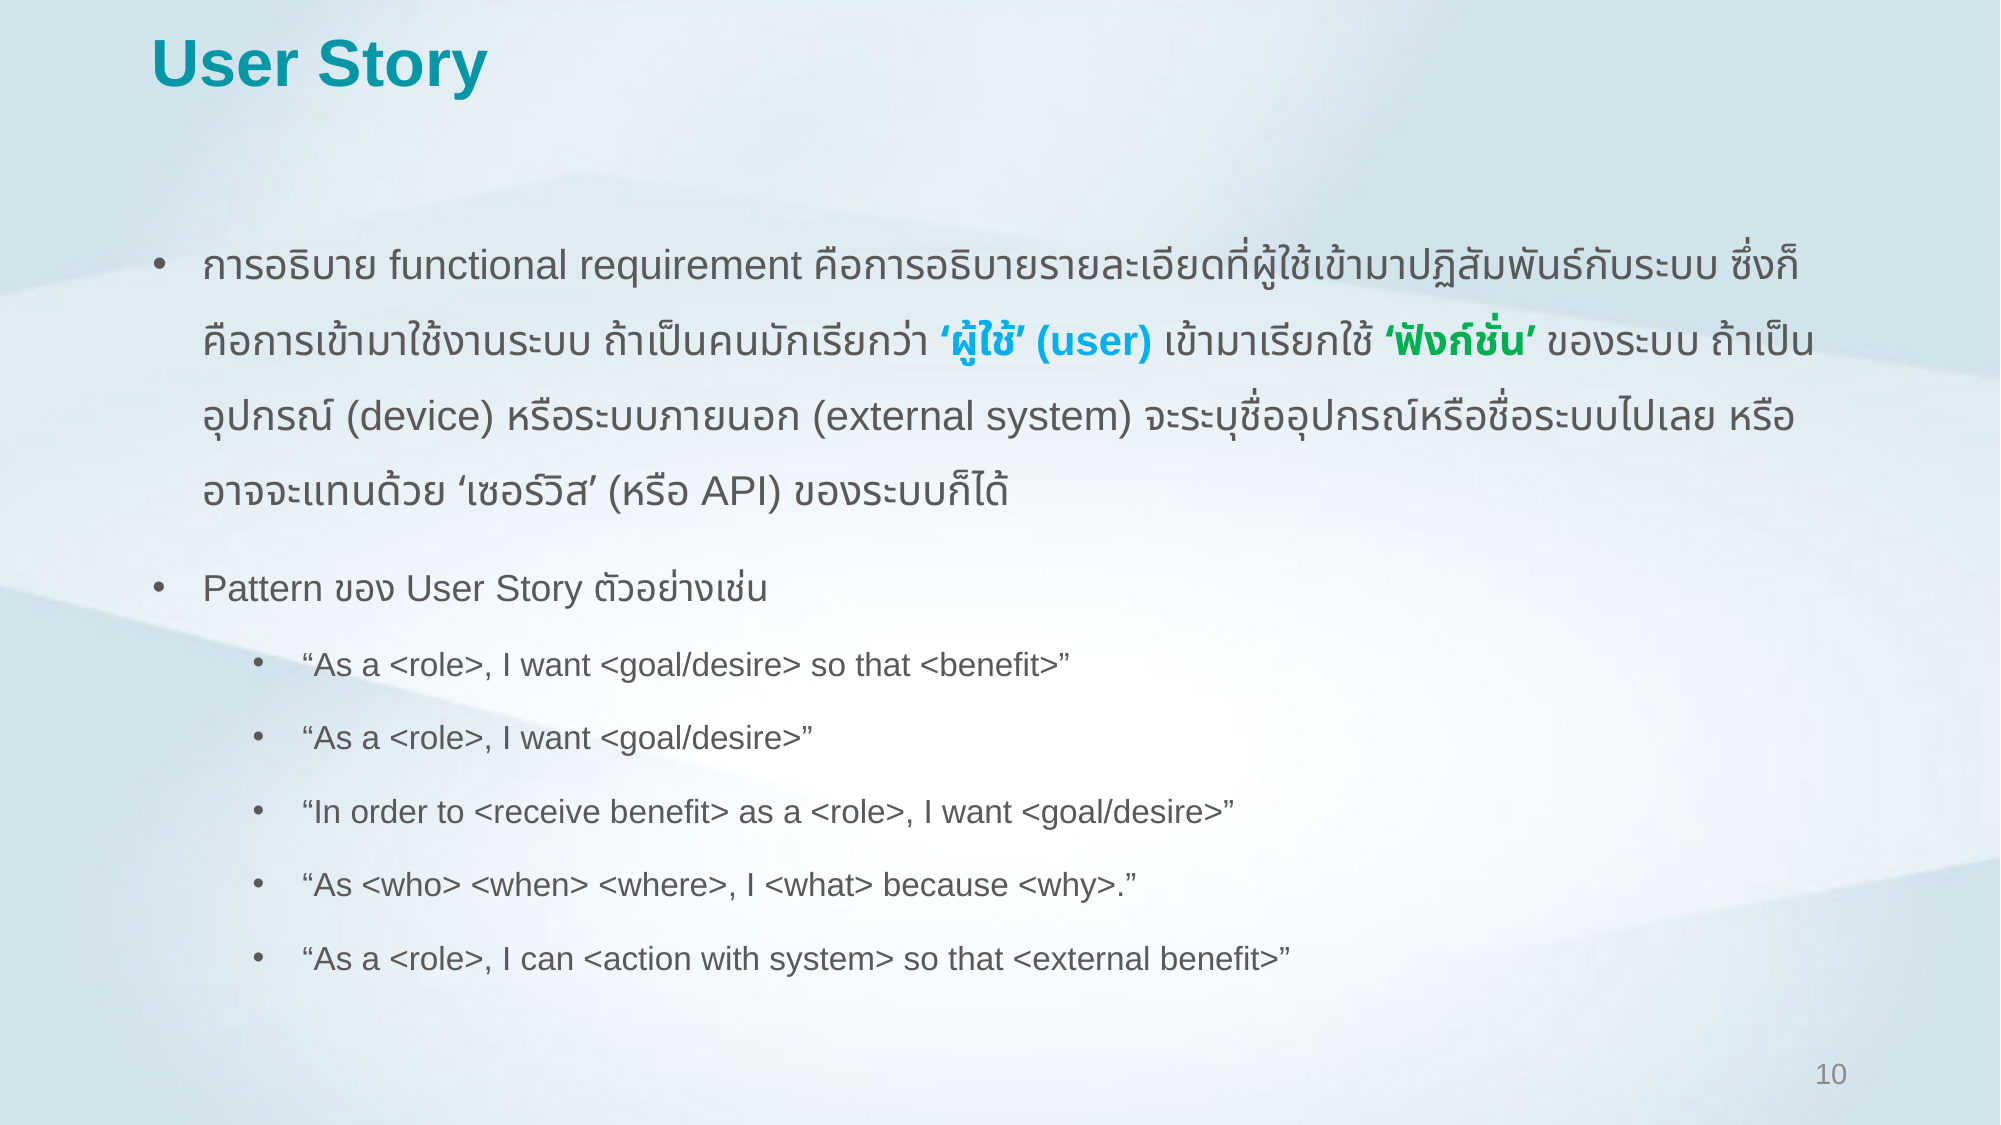

# User Story
การอธิบาย functional requirement คือการอธิบายรายละเอียดที่ผู้ใช้เข้ามาปฏิสัมพันธ์กับระบบ ซึ่งก็คือการเข้ามาใช้งานระบบ ถ้าเป็นคนมักเรียกว่า ‘ผู้ใช้’ (user) เข้ามาเรียกใช้ ‘ฟังก์ชั่น’ ของระบบ ถ้าเป็นอุปกรณ์ (device) หรือระบบภายนอก (external system) จะระบุชื่ออุปกรณ์หรือชื่อระบบไปเลย หรืออาจจะแทนด้วย ‘เซอร์วิส’ (หรือ API) ของระบบก็ได้
Pattern ของ User Story ตัวอย่างเช่น
“As a <role>, I want <goal/desire> so that <benefit>”
“As a <role>, I want <goal/desire>”
“In order to <receive benefit> as a <role>, I want <goal/desire>”
“As <who> <when> <where>, I <what> because <why>.”
“As a <role>, I can <action with system> so that <external benefit>”
10